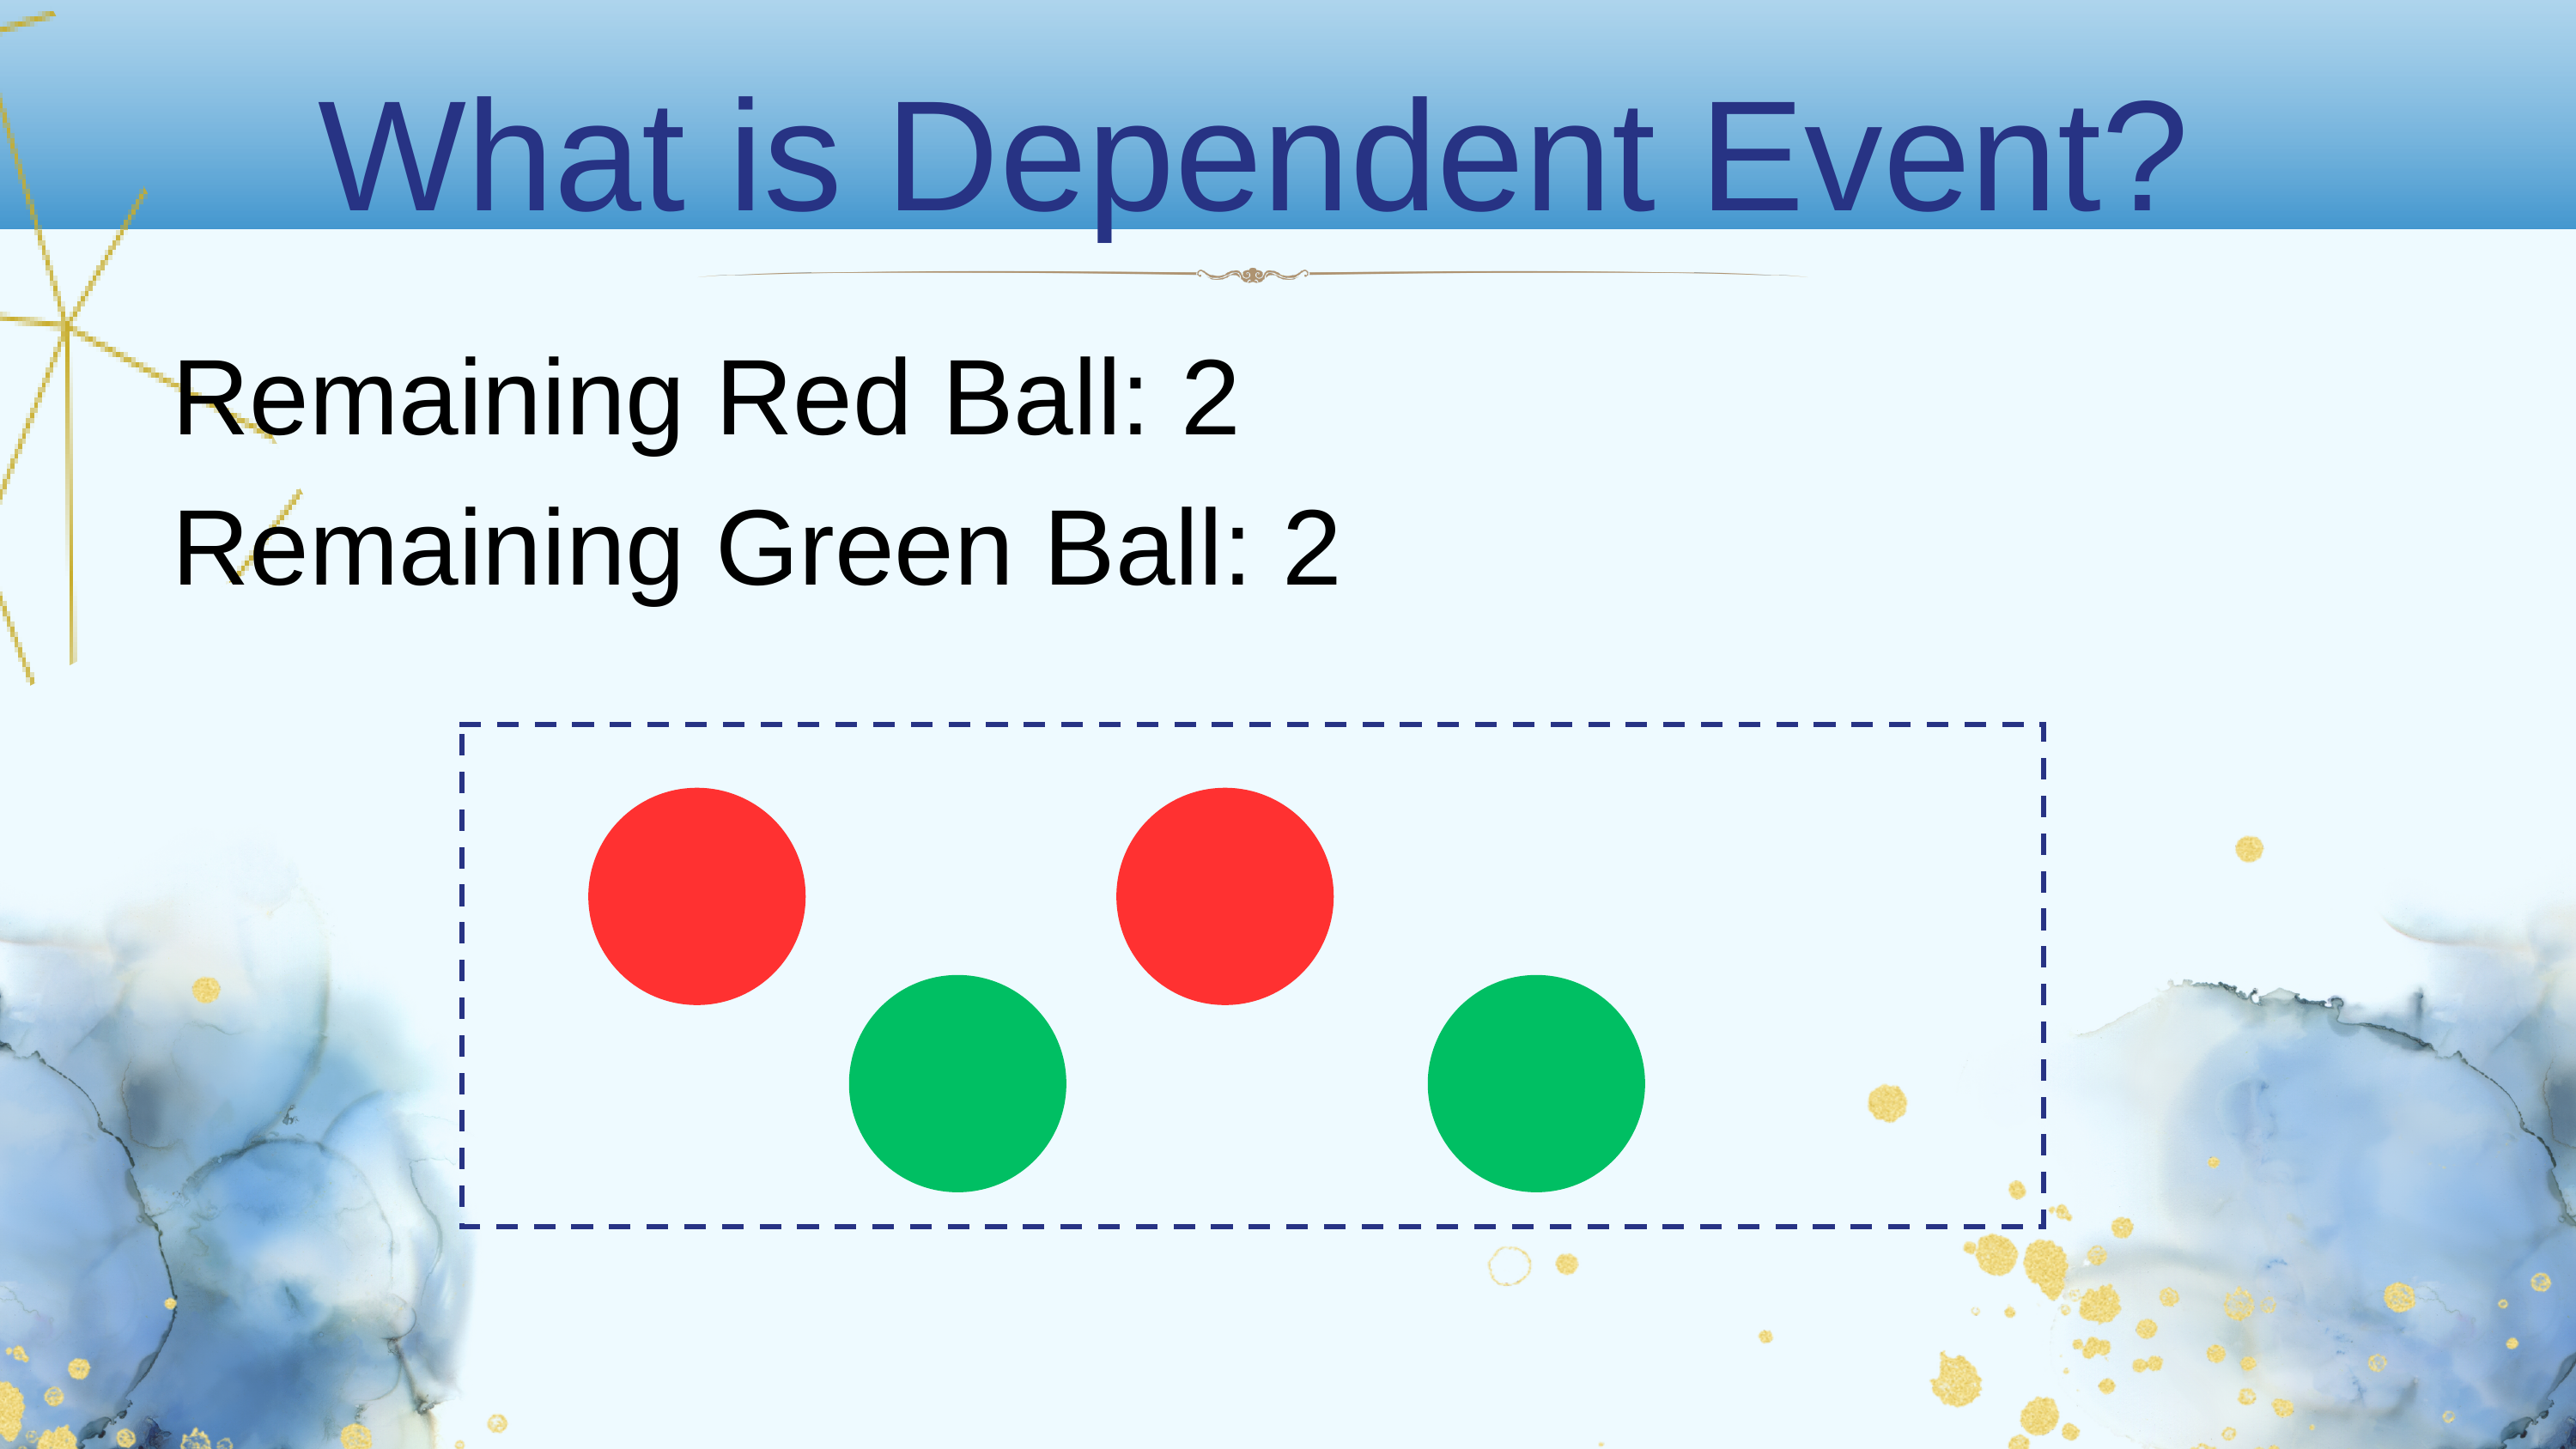

What is Dependent Event?

Remaining Red Ball: 2
Remaining Green Ball: 2